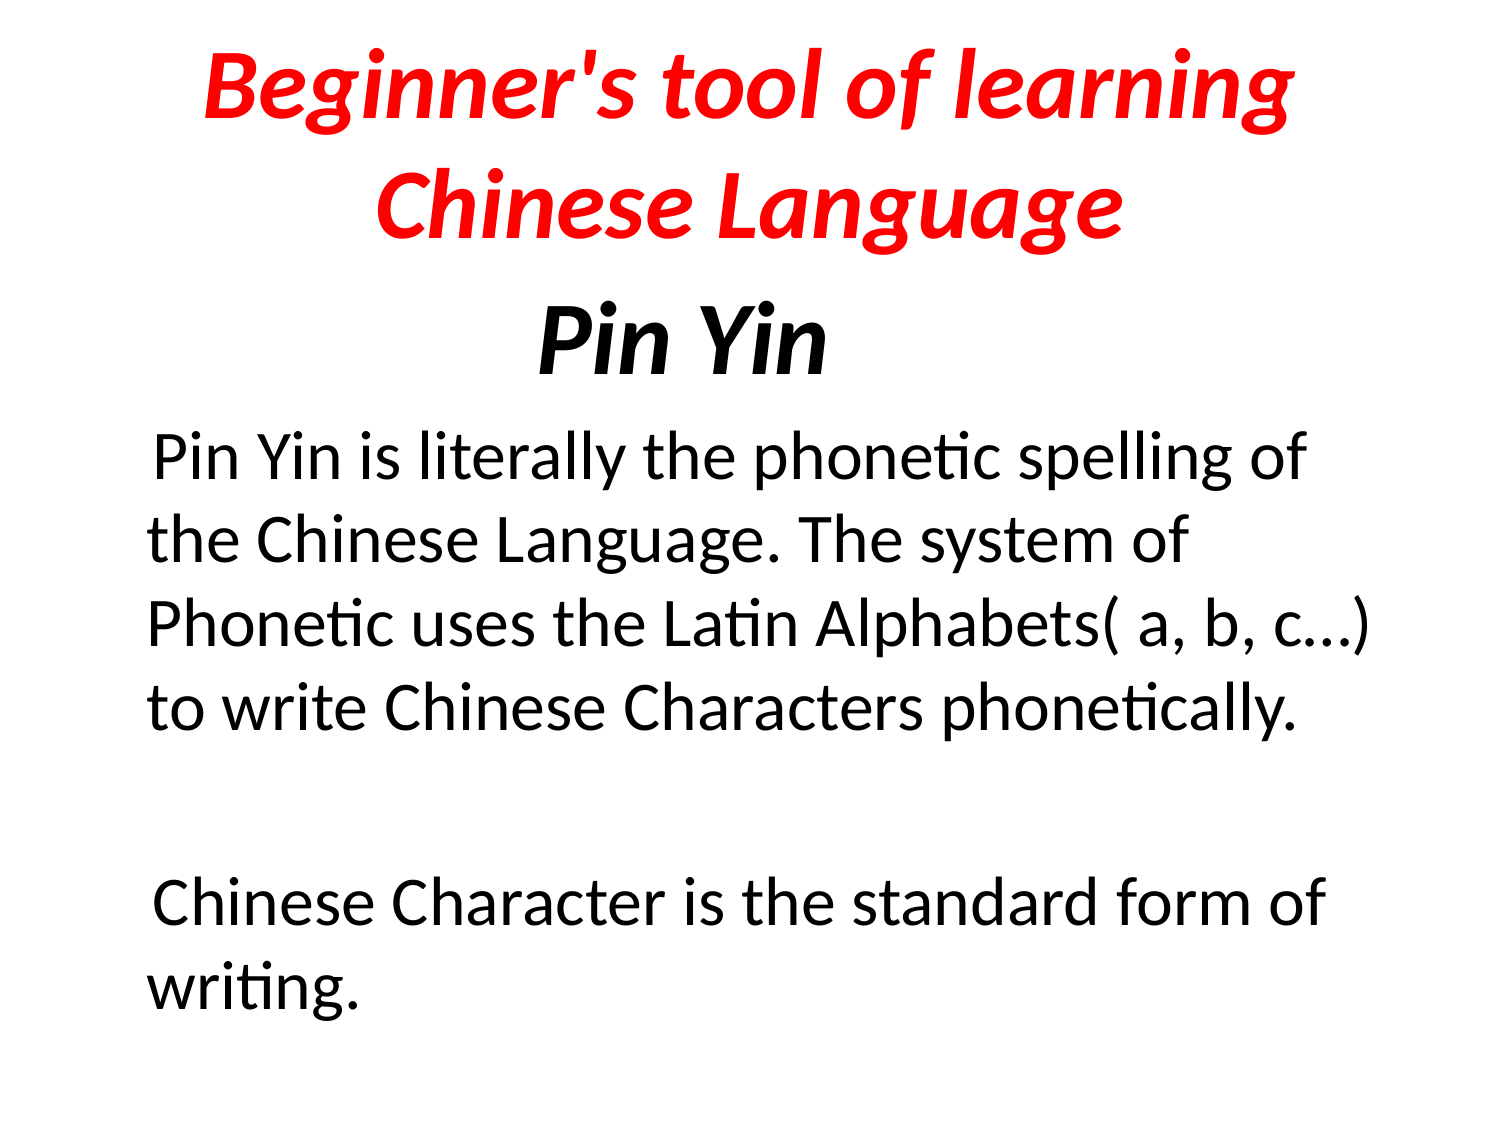

# Beginner's tool of learning Chinese Language
                   Pin Yin
    Pin Yin is literally the phonetic spelling of the Chinese Language. The system of Phonetic uses the Latin Alphabets( a, b, c…) to write Chinese Characters phonetically.

    Chinese Character is the standard form of writing.